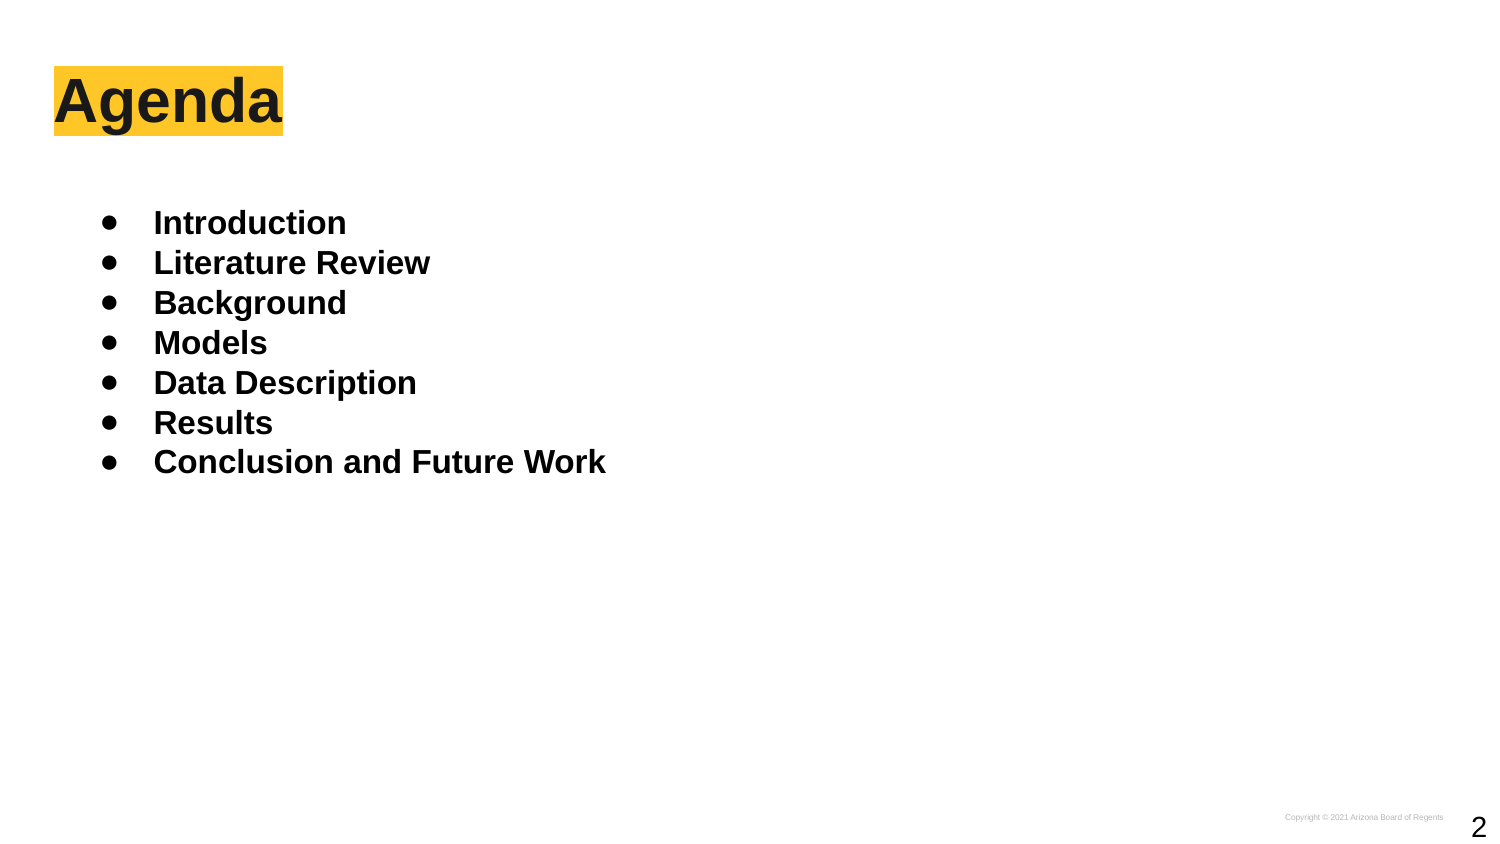

# Agenda
Introduction
Literature Review
Background
Models
Data Description
Results
Conclusion and Future Work

2